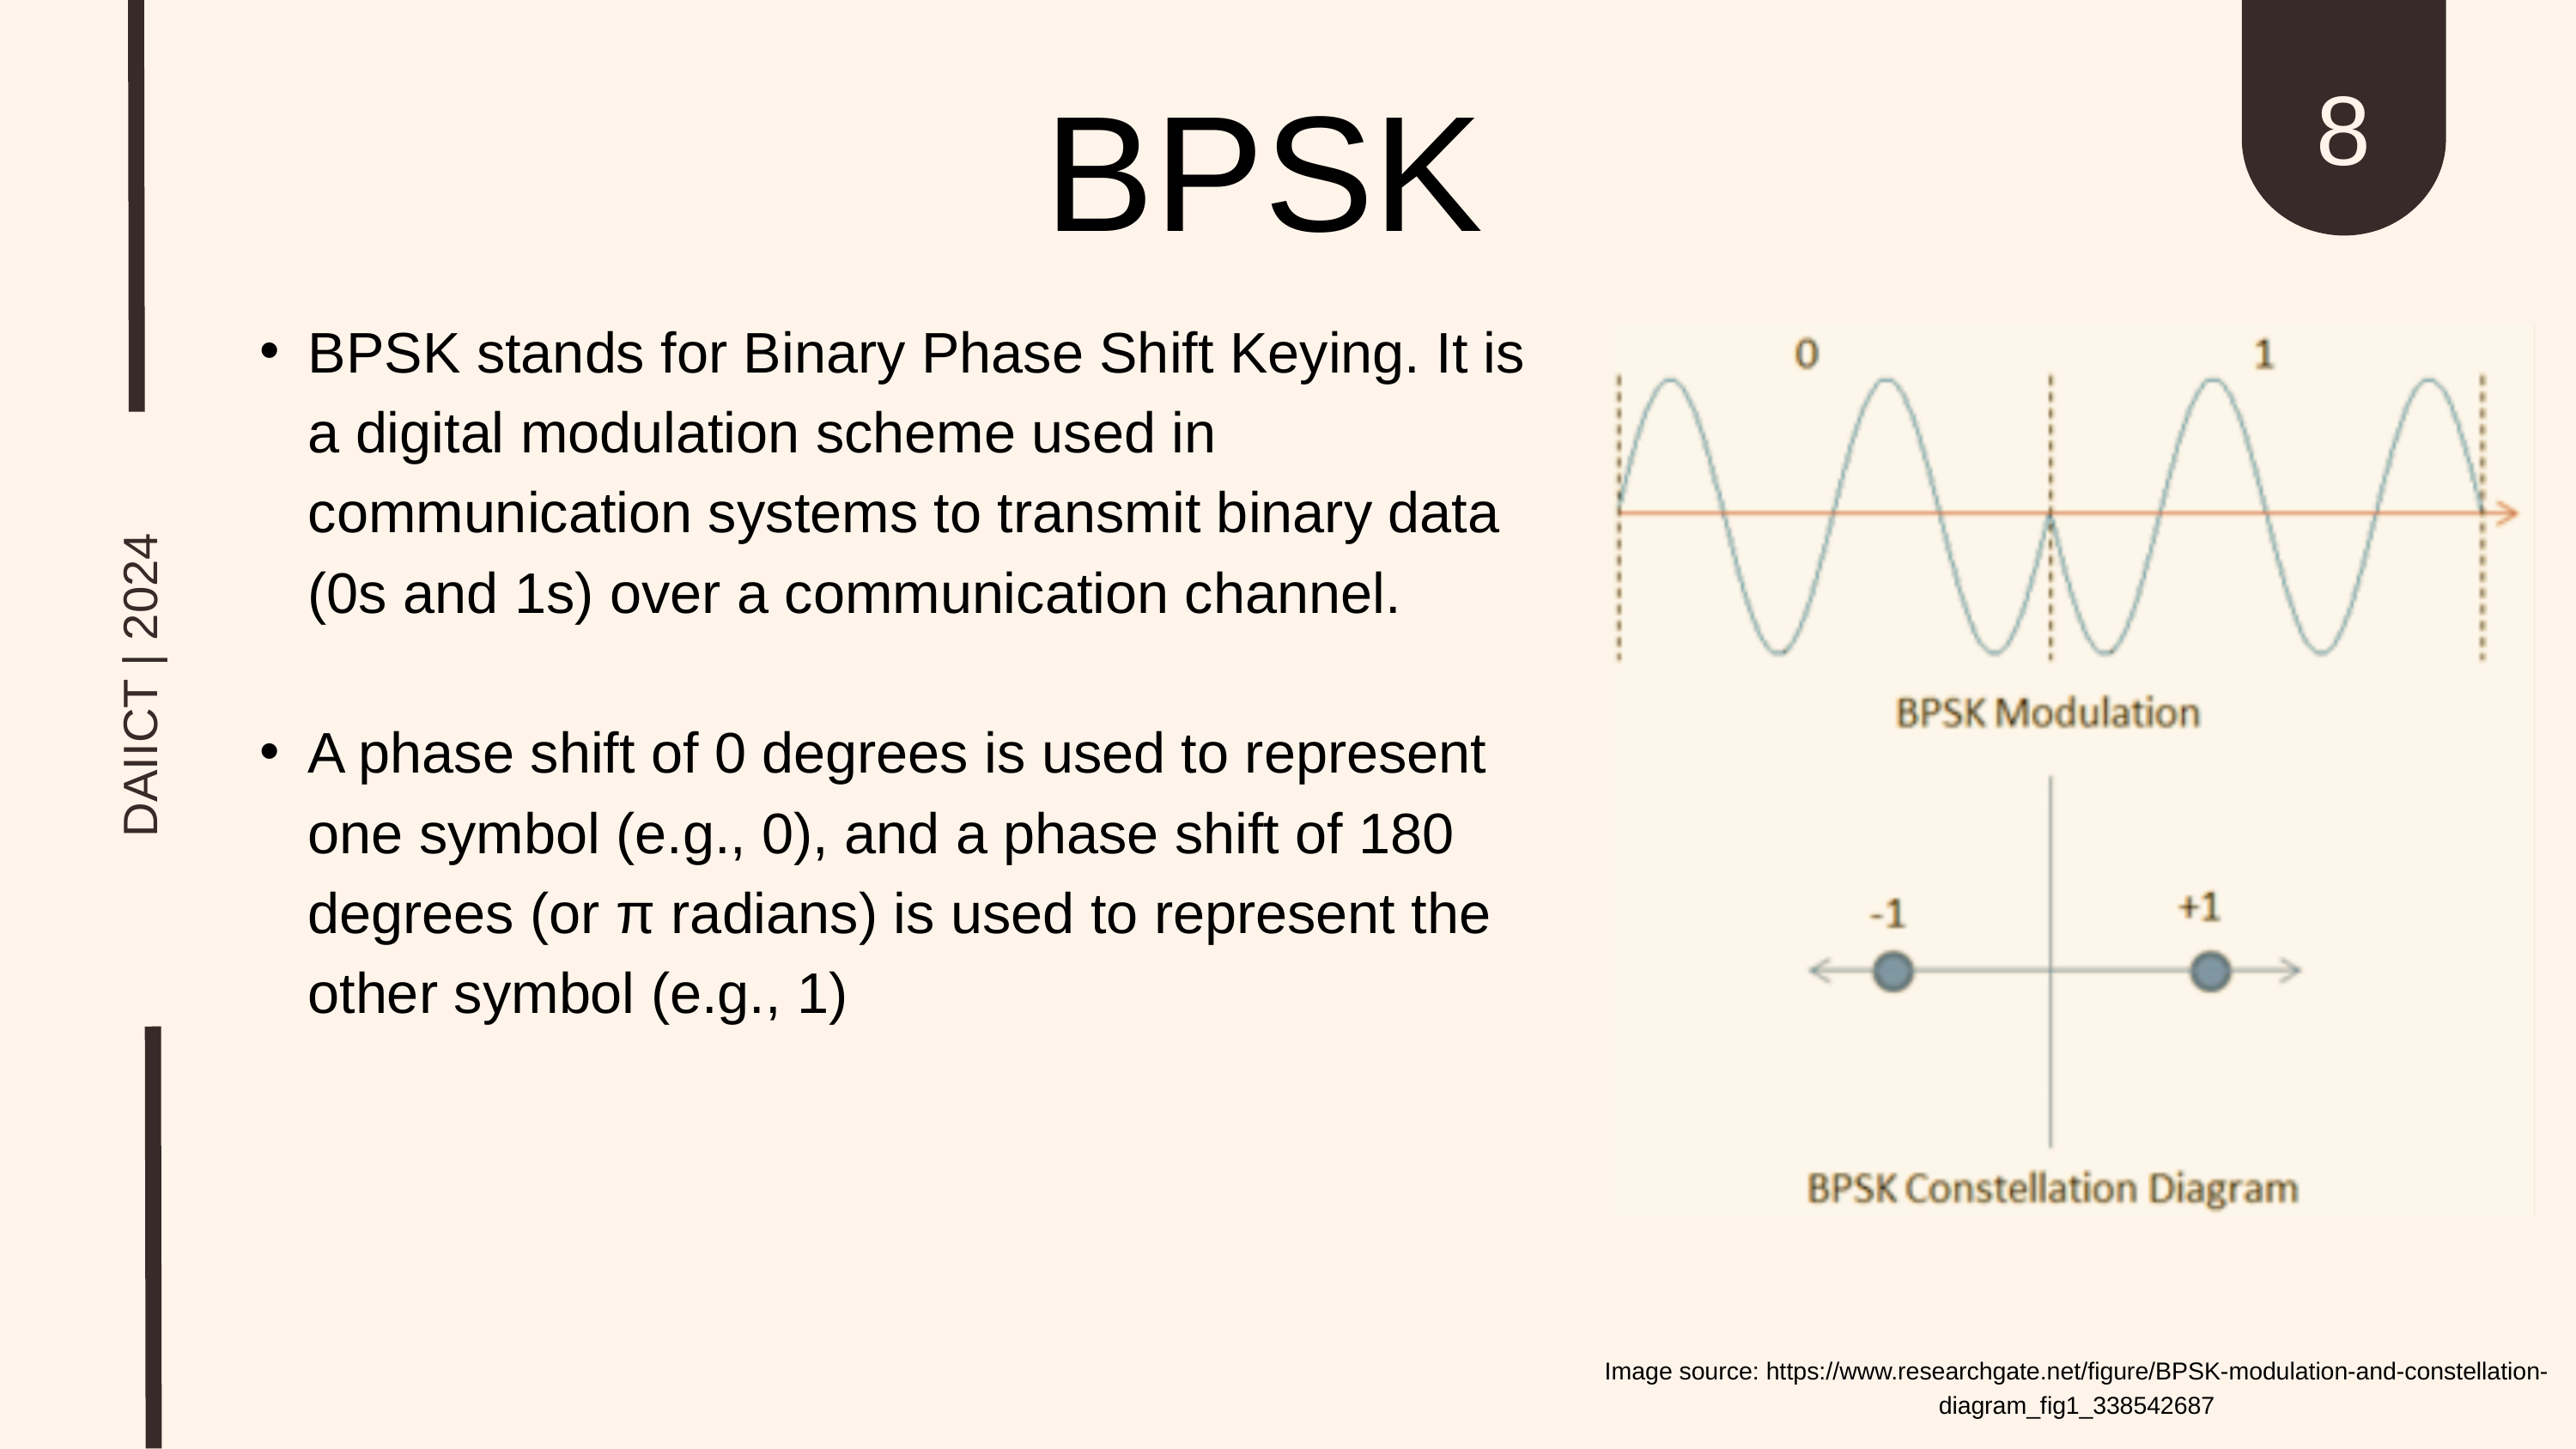

8

BPSK
BPSK stands for Binary Phase Shift Keying. It is a digital modulation scheme used in communication systems to transmit binary data (0s and 1s) over a communication channel.

A phase shift of 0 degrees is used to represent one symbol (e.g., 0), and a phase shift of 180 degrees (or π radians) is used to represent the other symbol (e.g., 1)

DAIICT | 2024

Image source: https://www.researchgate.net/figure/BPSK-modulation-and-constellation-diagram_fig1_338542687